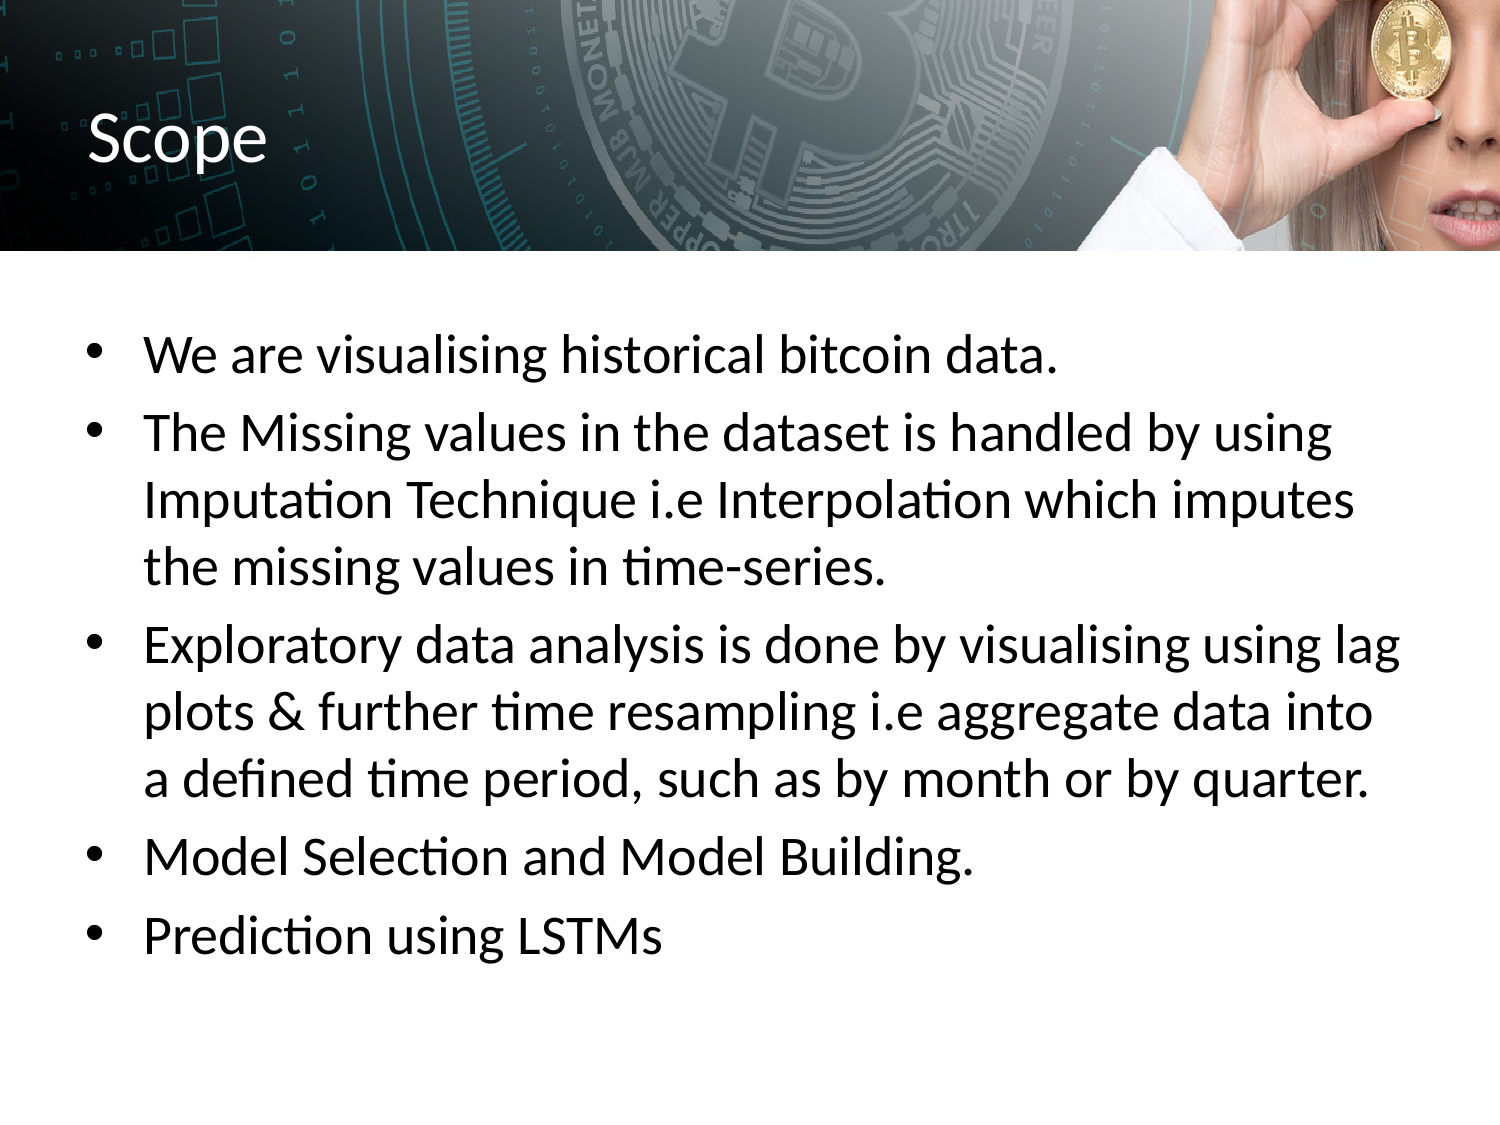

# Scope
We are visualising historical bitcoin data.
The Missing values in the dataset is handled by using Imputation Technique i.e Interpolation which imputes the missing values in time-series.
Exploratory data analysis is done by visualising using lag plots & further time resampling i.e aggregate data into a defined time period, such as by month or by quarter.
Model Selection and Model Building.
Prediction using LSTMs